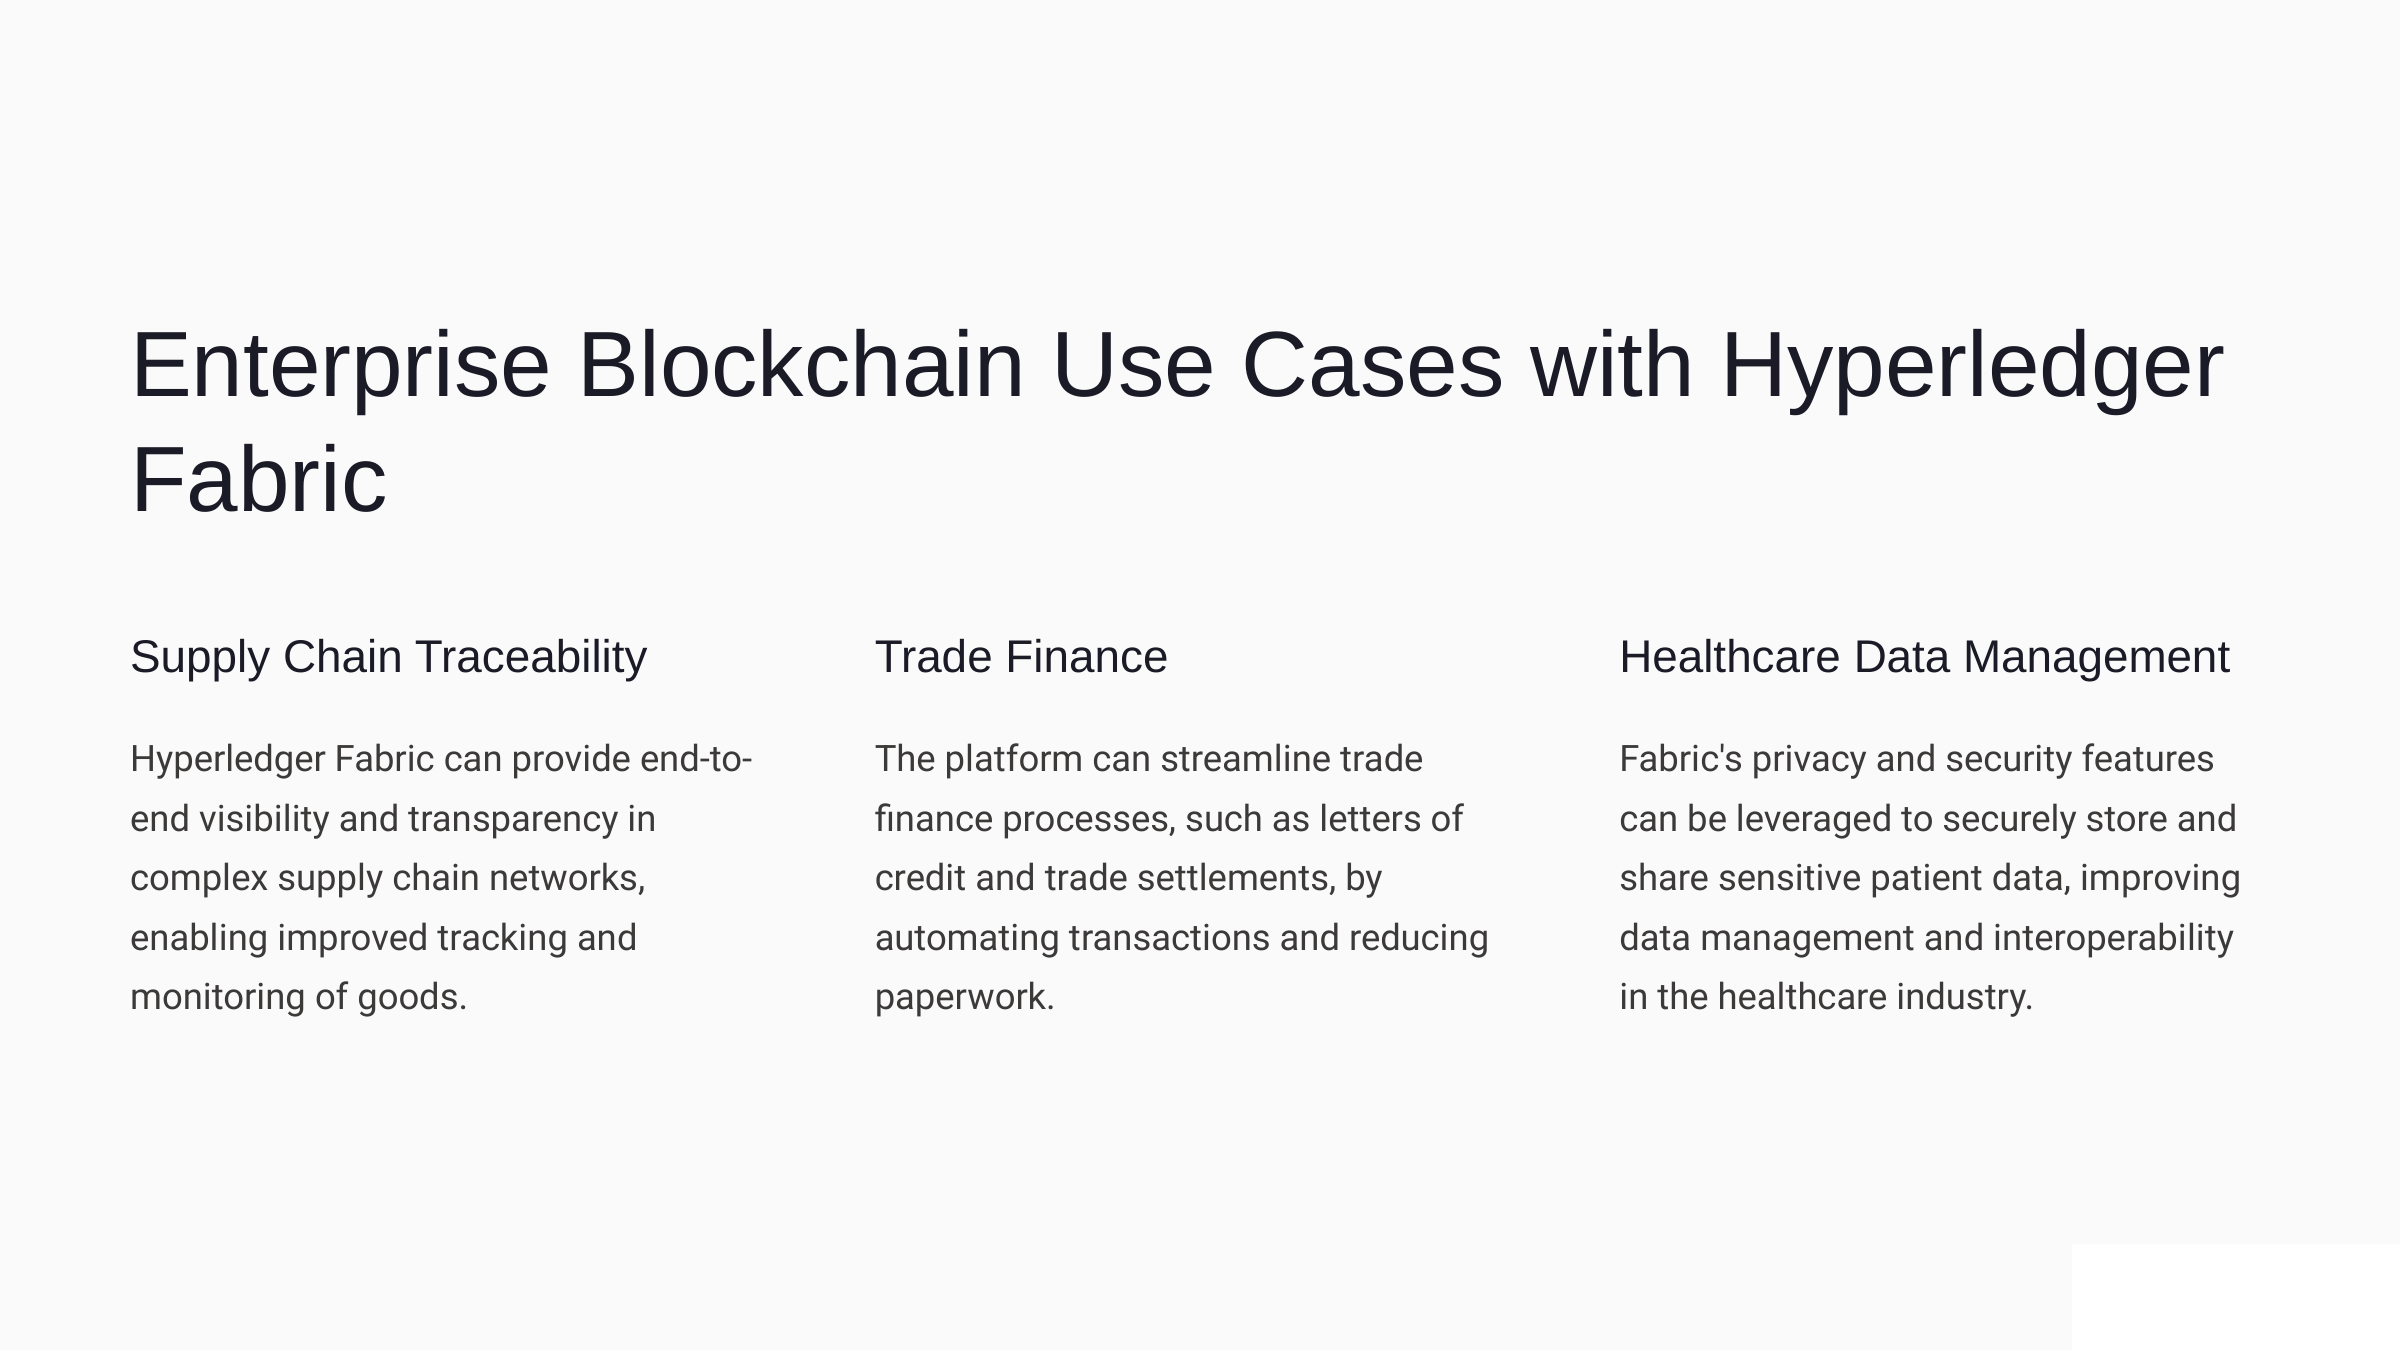

Enterprise Blockchain Use Cases with Hyperledger Fabric
Supply Chain Traceability
Trade Finance
Healthcare Data Management
Hyperledger Fabric can provide end-to-end visibility and transparency in complex supply chain networks, enabling improved tracking and monitoring of goods.
The platform can streamline trade finance processes, such as letters of credit and trade settlements, by automating transactions and reducing paperwork.
Fabric's privacy and security features can be leveraged to securely store and share sensitive patient data, improving data management and interoperability in the healthcare industry.